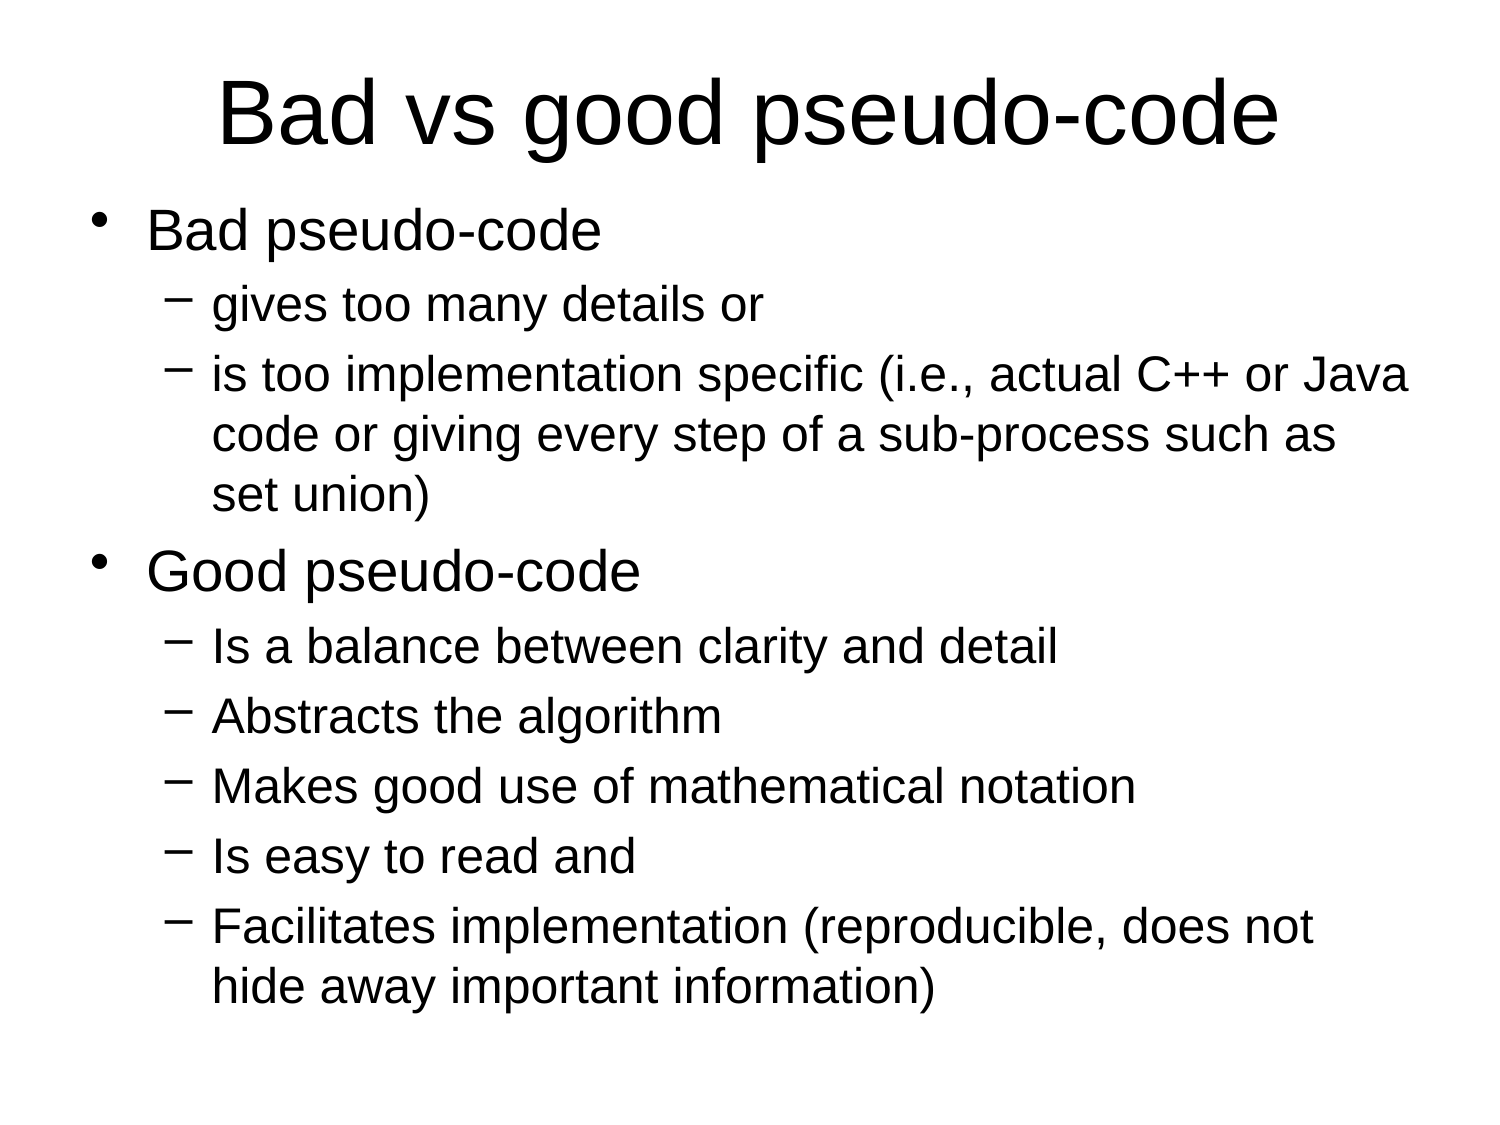

# Bad vs good pseudo-code
Bad pseudo-code
gives too many details or
is too implementation specific (i.e., actual C++ or Java code or giving every step of a sub-process such as set union)
Good pseudo-code
Is a balance between clarity and detail
Abstracts the algorithm
Makes good use of mathematical notation
Is easy to read and
Facilitates implementation (reproducible, does not hide away important information)